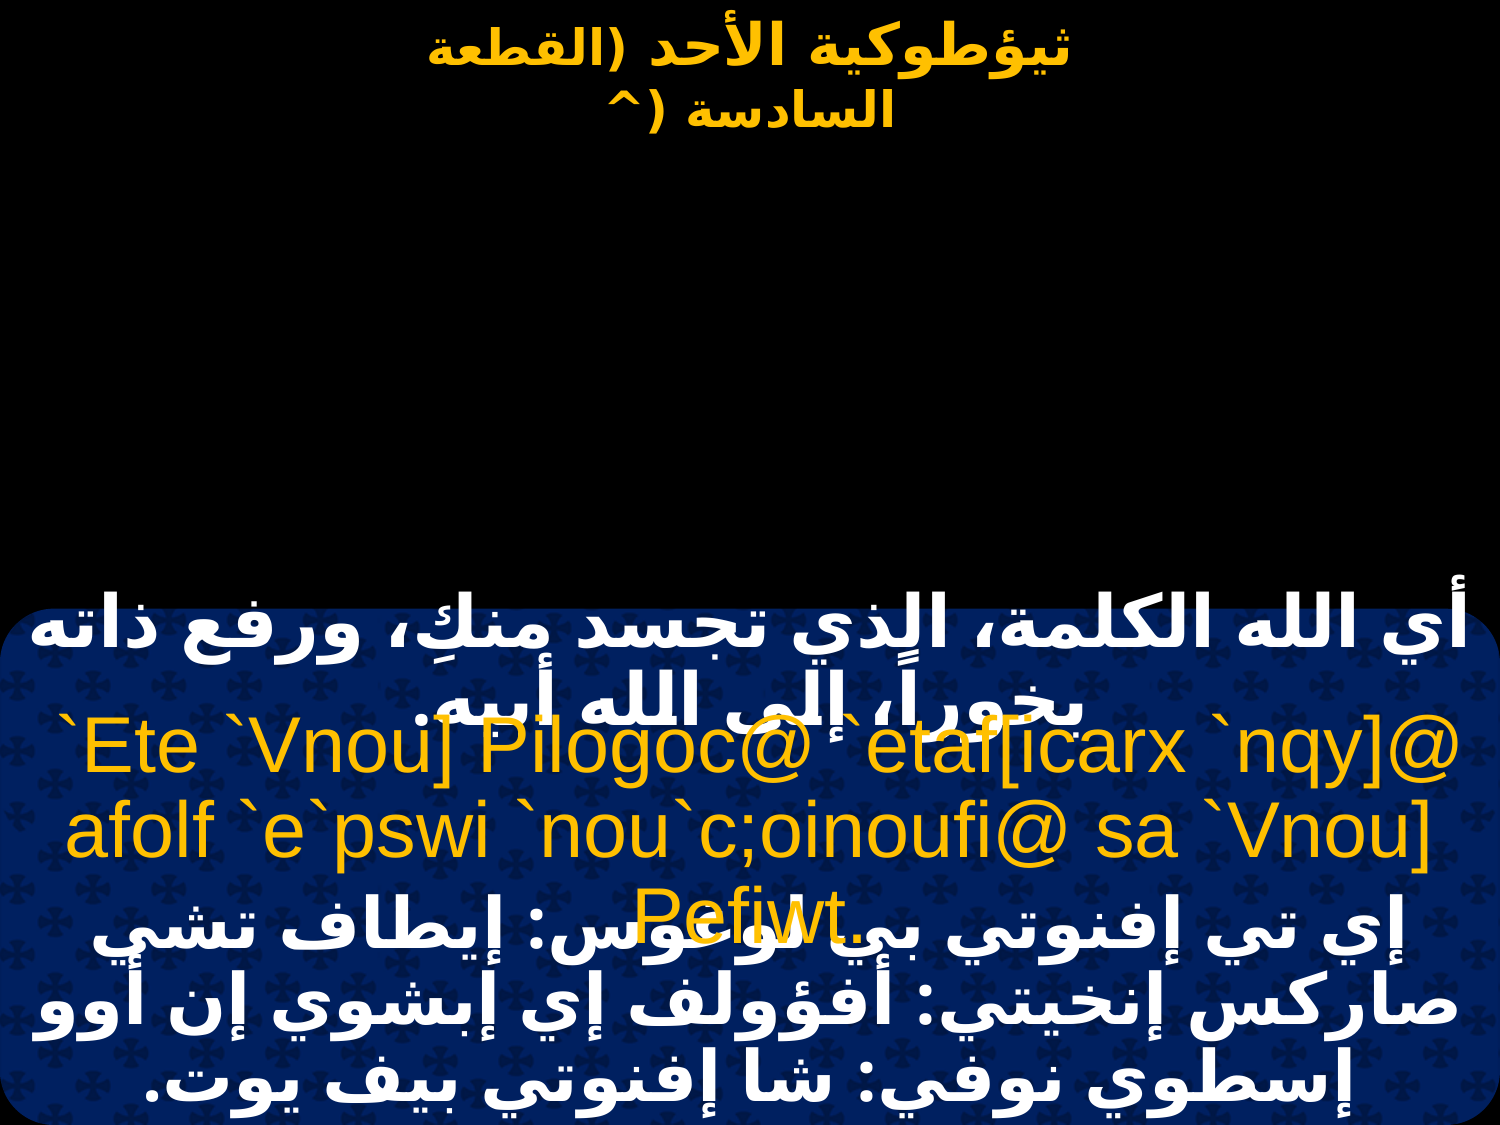

أي الله الكلمة، الذي تجسد منكِ، ورفع ذاته بخوراً، إلى الله أبيه.
 `Ete `Vnou] Pilogoc@ `etaf[icarx `nqy]@ afolf `e`pswi `nou`c;oinoufi@ sa `Vnou] Pefiwt.
إي تي إفنوتي بي لوغوس: إيطاف تشي صاركس إنخيتي: أفؤولف إي إبشوي إن أوو إسطوي نوفي: شا إفنوتي بيف يوت.